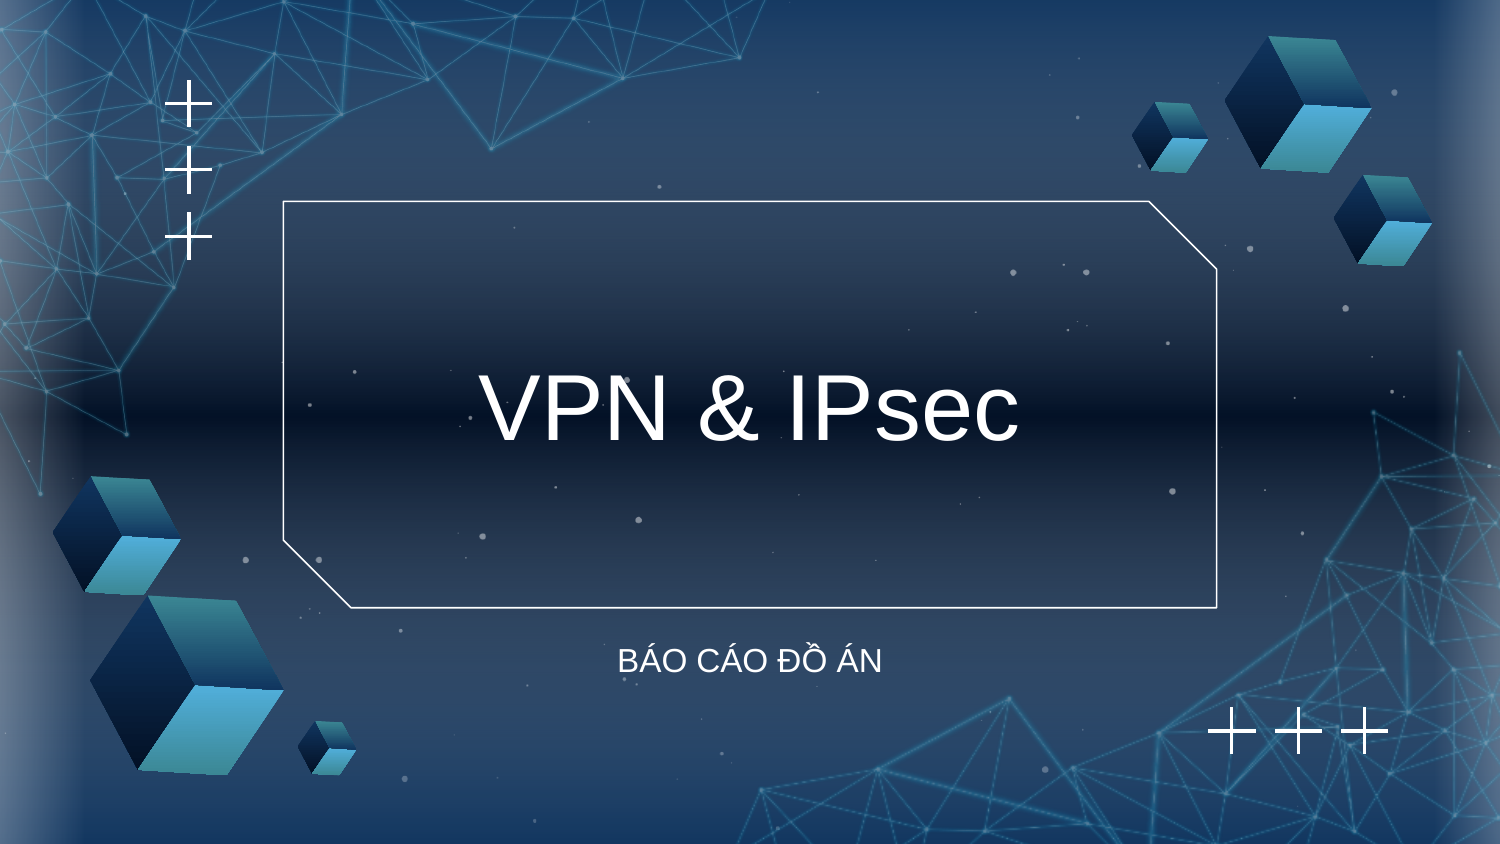

# VPN & IPsec

BÁO CÁO ĐỒ ÁN